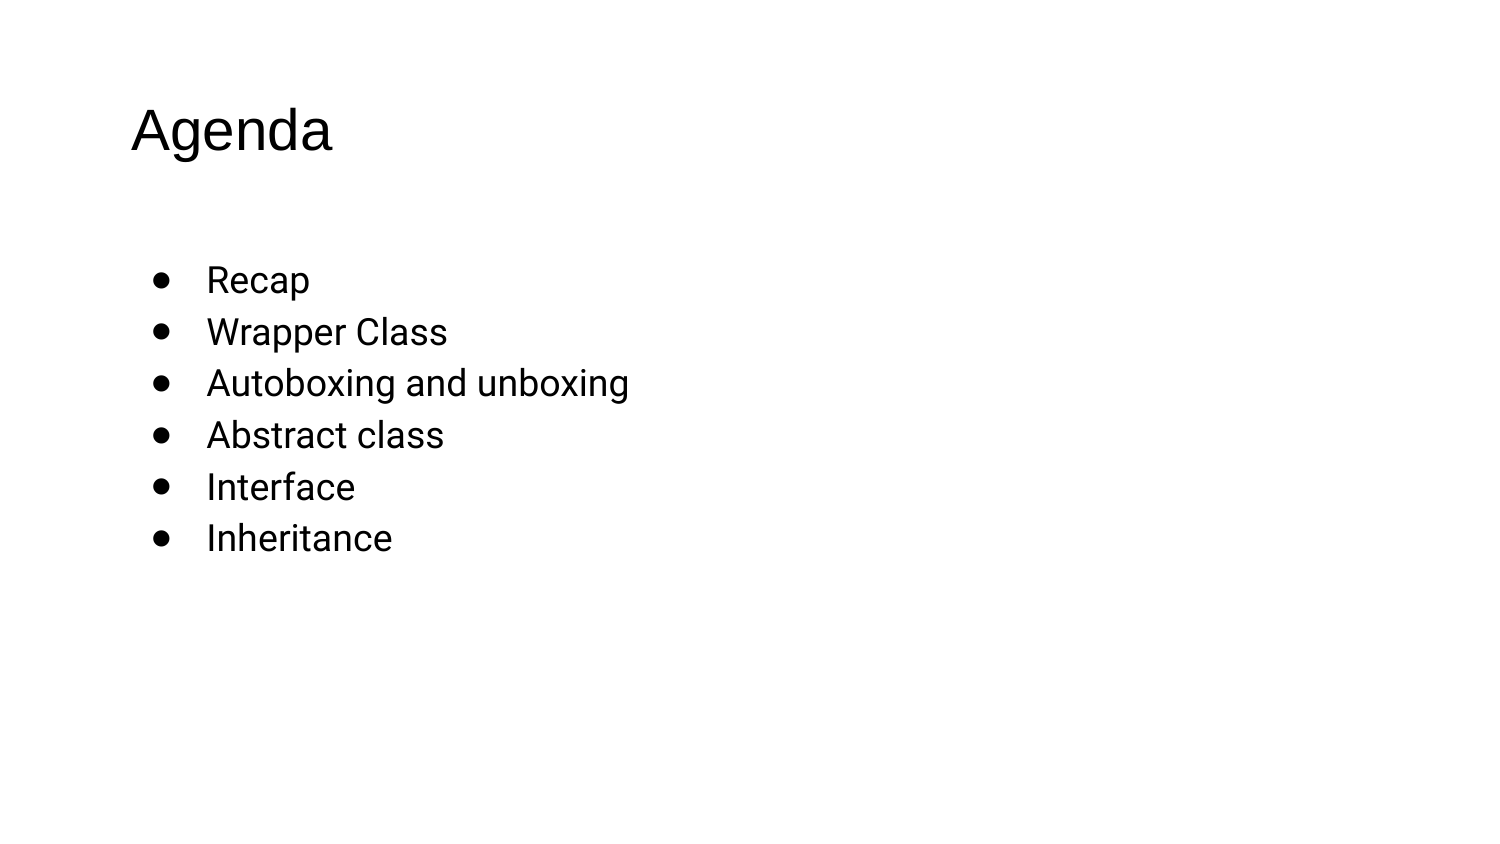

# Agenda

Recap
Wrapper Class
Autoboxing and unboxing
Abstract class
Interface
Inheritance